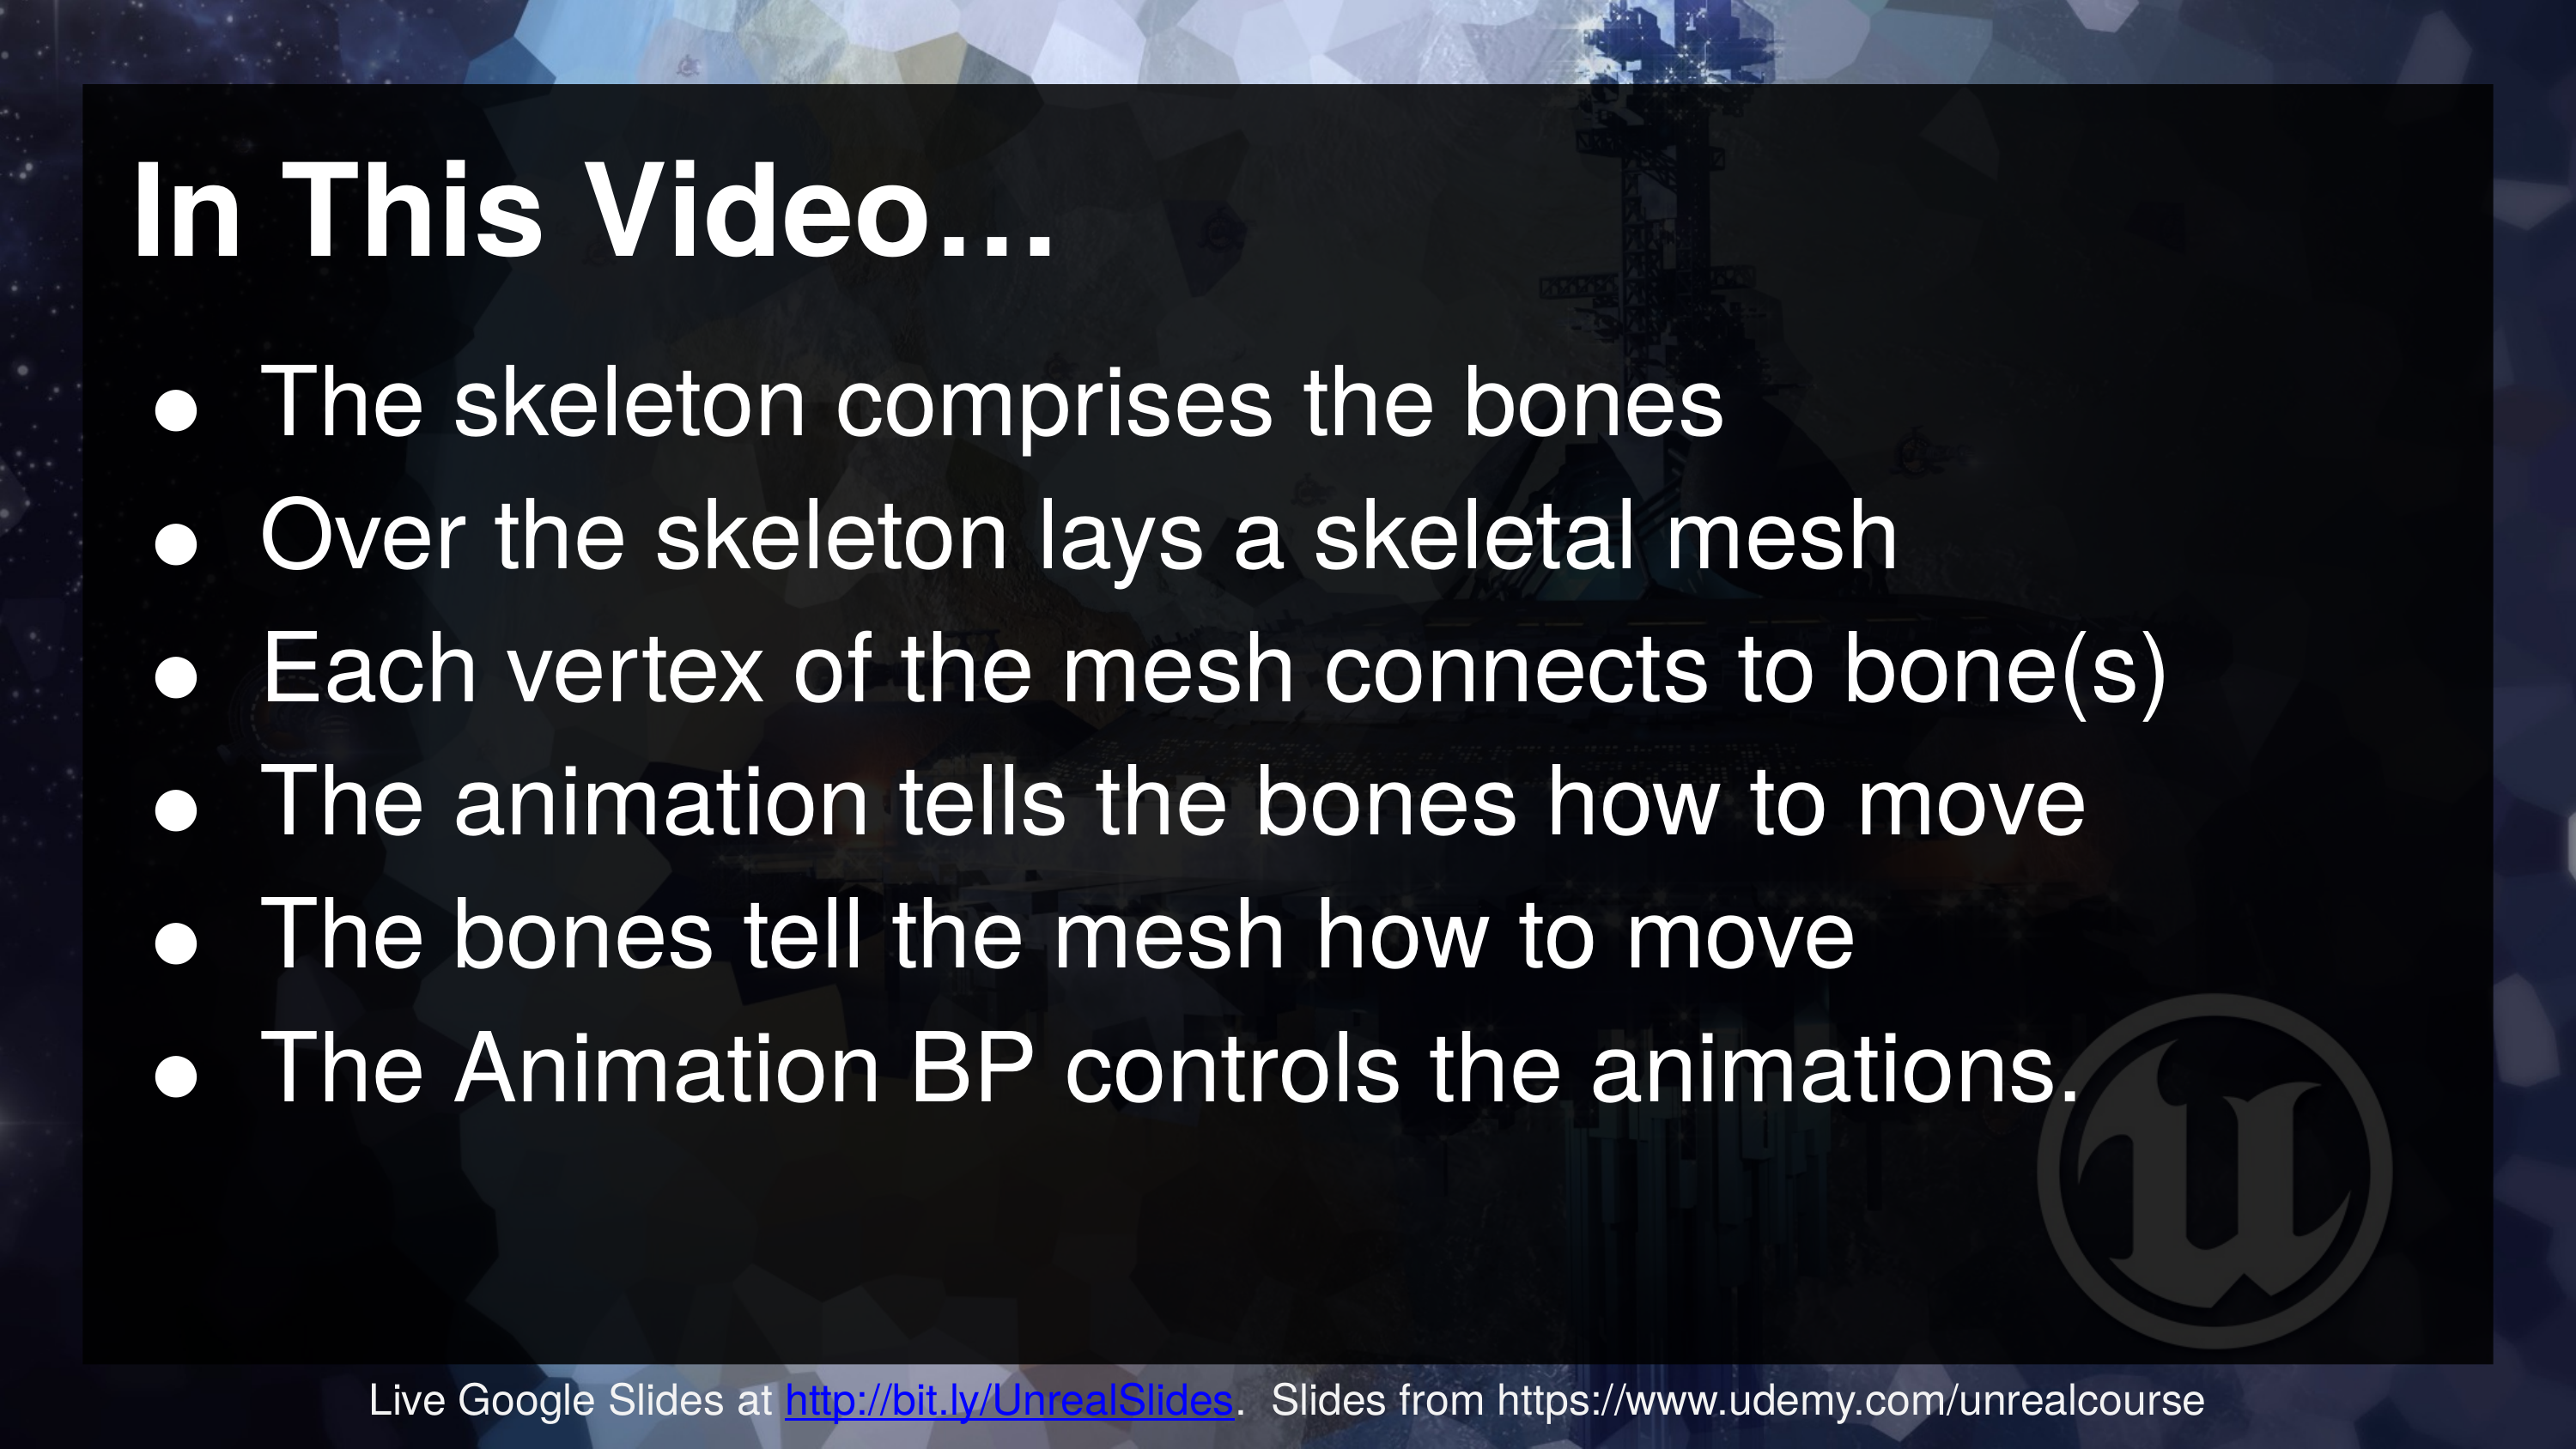

# In This Video…
The skeleton comprises the bones
Over the skeleton lays a skeletal mesh
Each vertex of the mesh connects to bone(s)
The animation tells the bones how to move
The bones tell the mesh how to move
The Animation BP controls the animations.